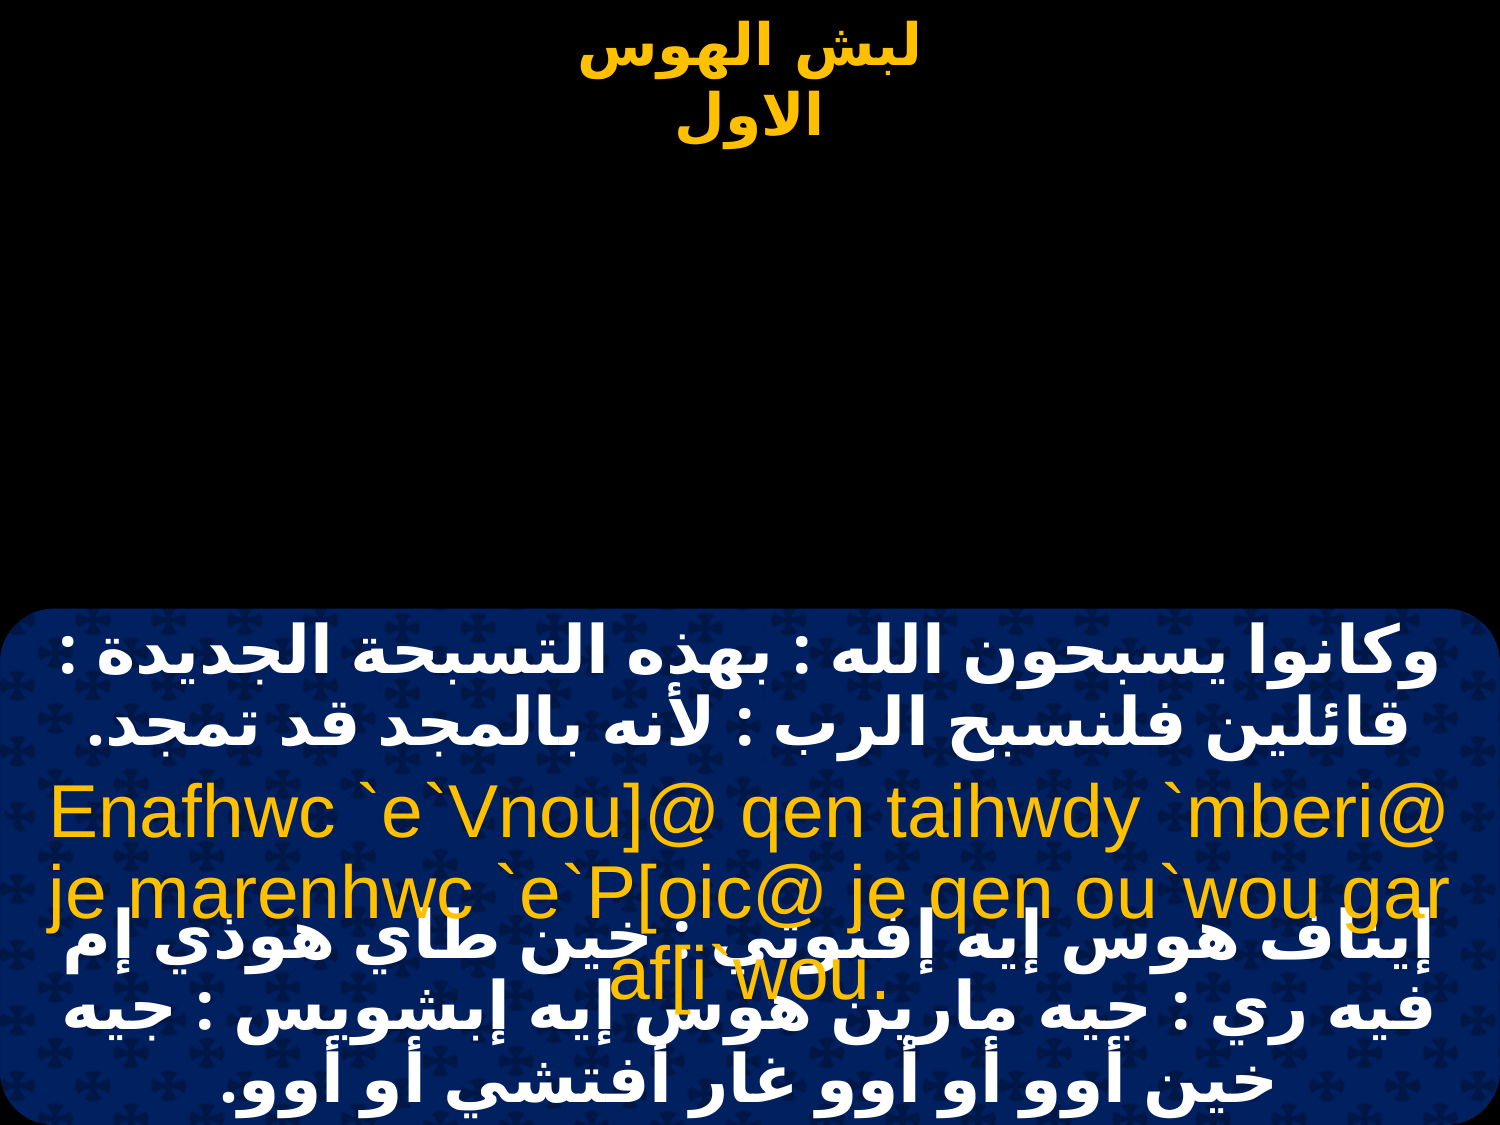

#
وكانوا يسبحون الله : بهذه التسبحة الجديدة : قائلين فلنسبح الرب : لأنه بالمجد قد تمجد.
Enafhwc `e`Vnou]@ qen taihwdy `mberi@ je marenhwc `e`P[oic@ je qen ou`wou gar af[i`wou.
إيناف هوس إيه إفنوتي : خين طاي هوذي إم فيه ري : جيه مارين هوس إيه إبشويس : جيه خين أوو أو أوو غار أفتشي أو أوو.